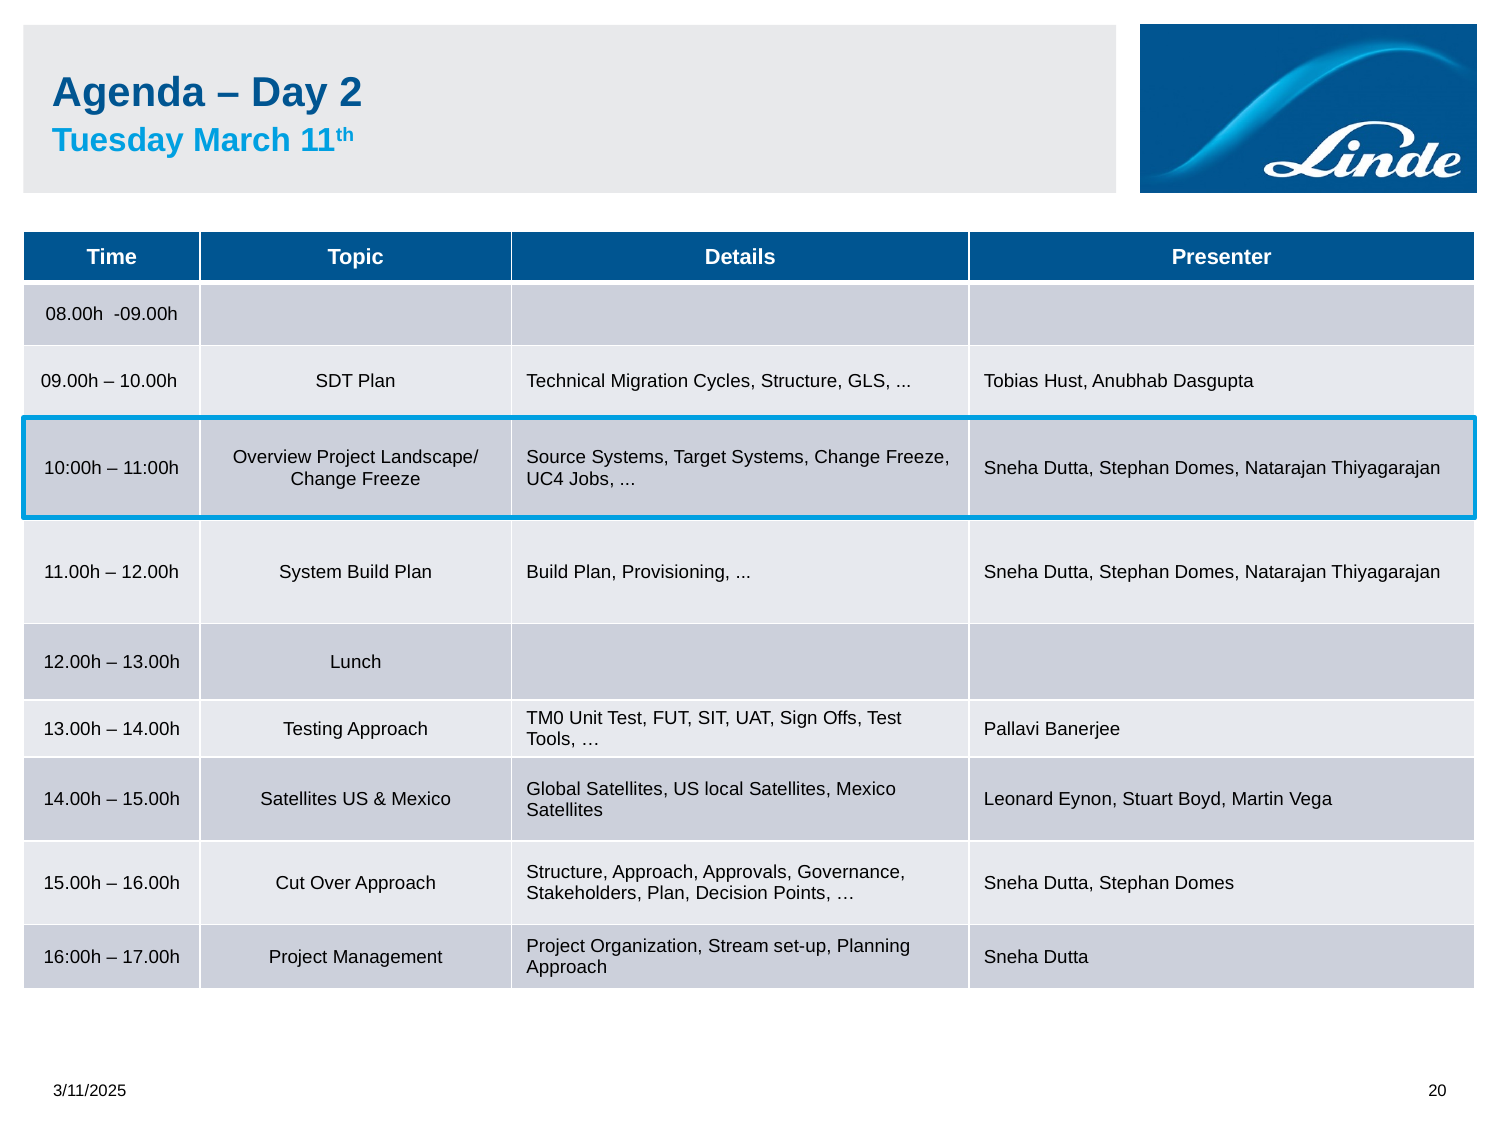

# Agenda – Day 2 Tuesday March 11th
| Time | Topic | Details | Presenter |
| --- | --- | --- | --- |
| 08.00h -09.00h |  |  |  |
| 09.00h – 10.00h | SDT Plan | Technical Migration Cycles, Structure, GLS, ... | Tobias Hust, Anubhab Dasgupta |
| 10:00h – 11:00h | Overview Project Landscape/ Change Freeze | Source Systems, Target Systems, Change Freeze, UC4 Jobs, ... | Sneha Dutta, Stephan Domes, Natarajan Thiyagarajan |
| 11.00h – 12.00h | System Build Plan | Build Plan, Provisioning, ... | Sneha Dutta, Stephan Domes, Natarajan Thiyagarajan |
| 12.00h – 13.00h | Lunch |  |  |
| 13.00h – 14.00h | Testing Approach | TM0 Unit Test, FUT, SIT, UAT, Sign Offs, Test Tools, … | Pallavi Banerjee |
| 14.00h – 15.00h | Satellites US & Mexico | Global Satellites, US local Satellites, Mexico Satellites | Leonard Eynon, Stuart Boyd, Martin Vega |
| 15.00h – 16.00h | Cut Over Approach | Structure, Approach, Approvals, Governance, Stakeholders, Plan, Decision Points, … | Sneha Dutta, Stephan Domes |
| 16:00h – 17.00h | Project Management | Project Organization, Stream set-up, Planning Approach | Sneha Dutta |

3/11/2025